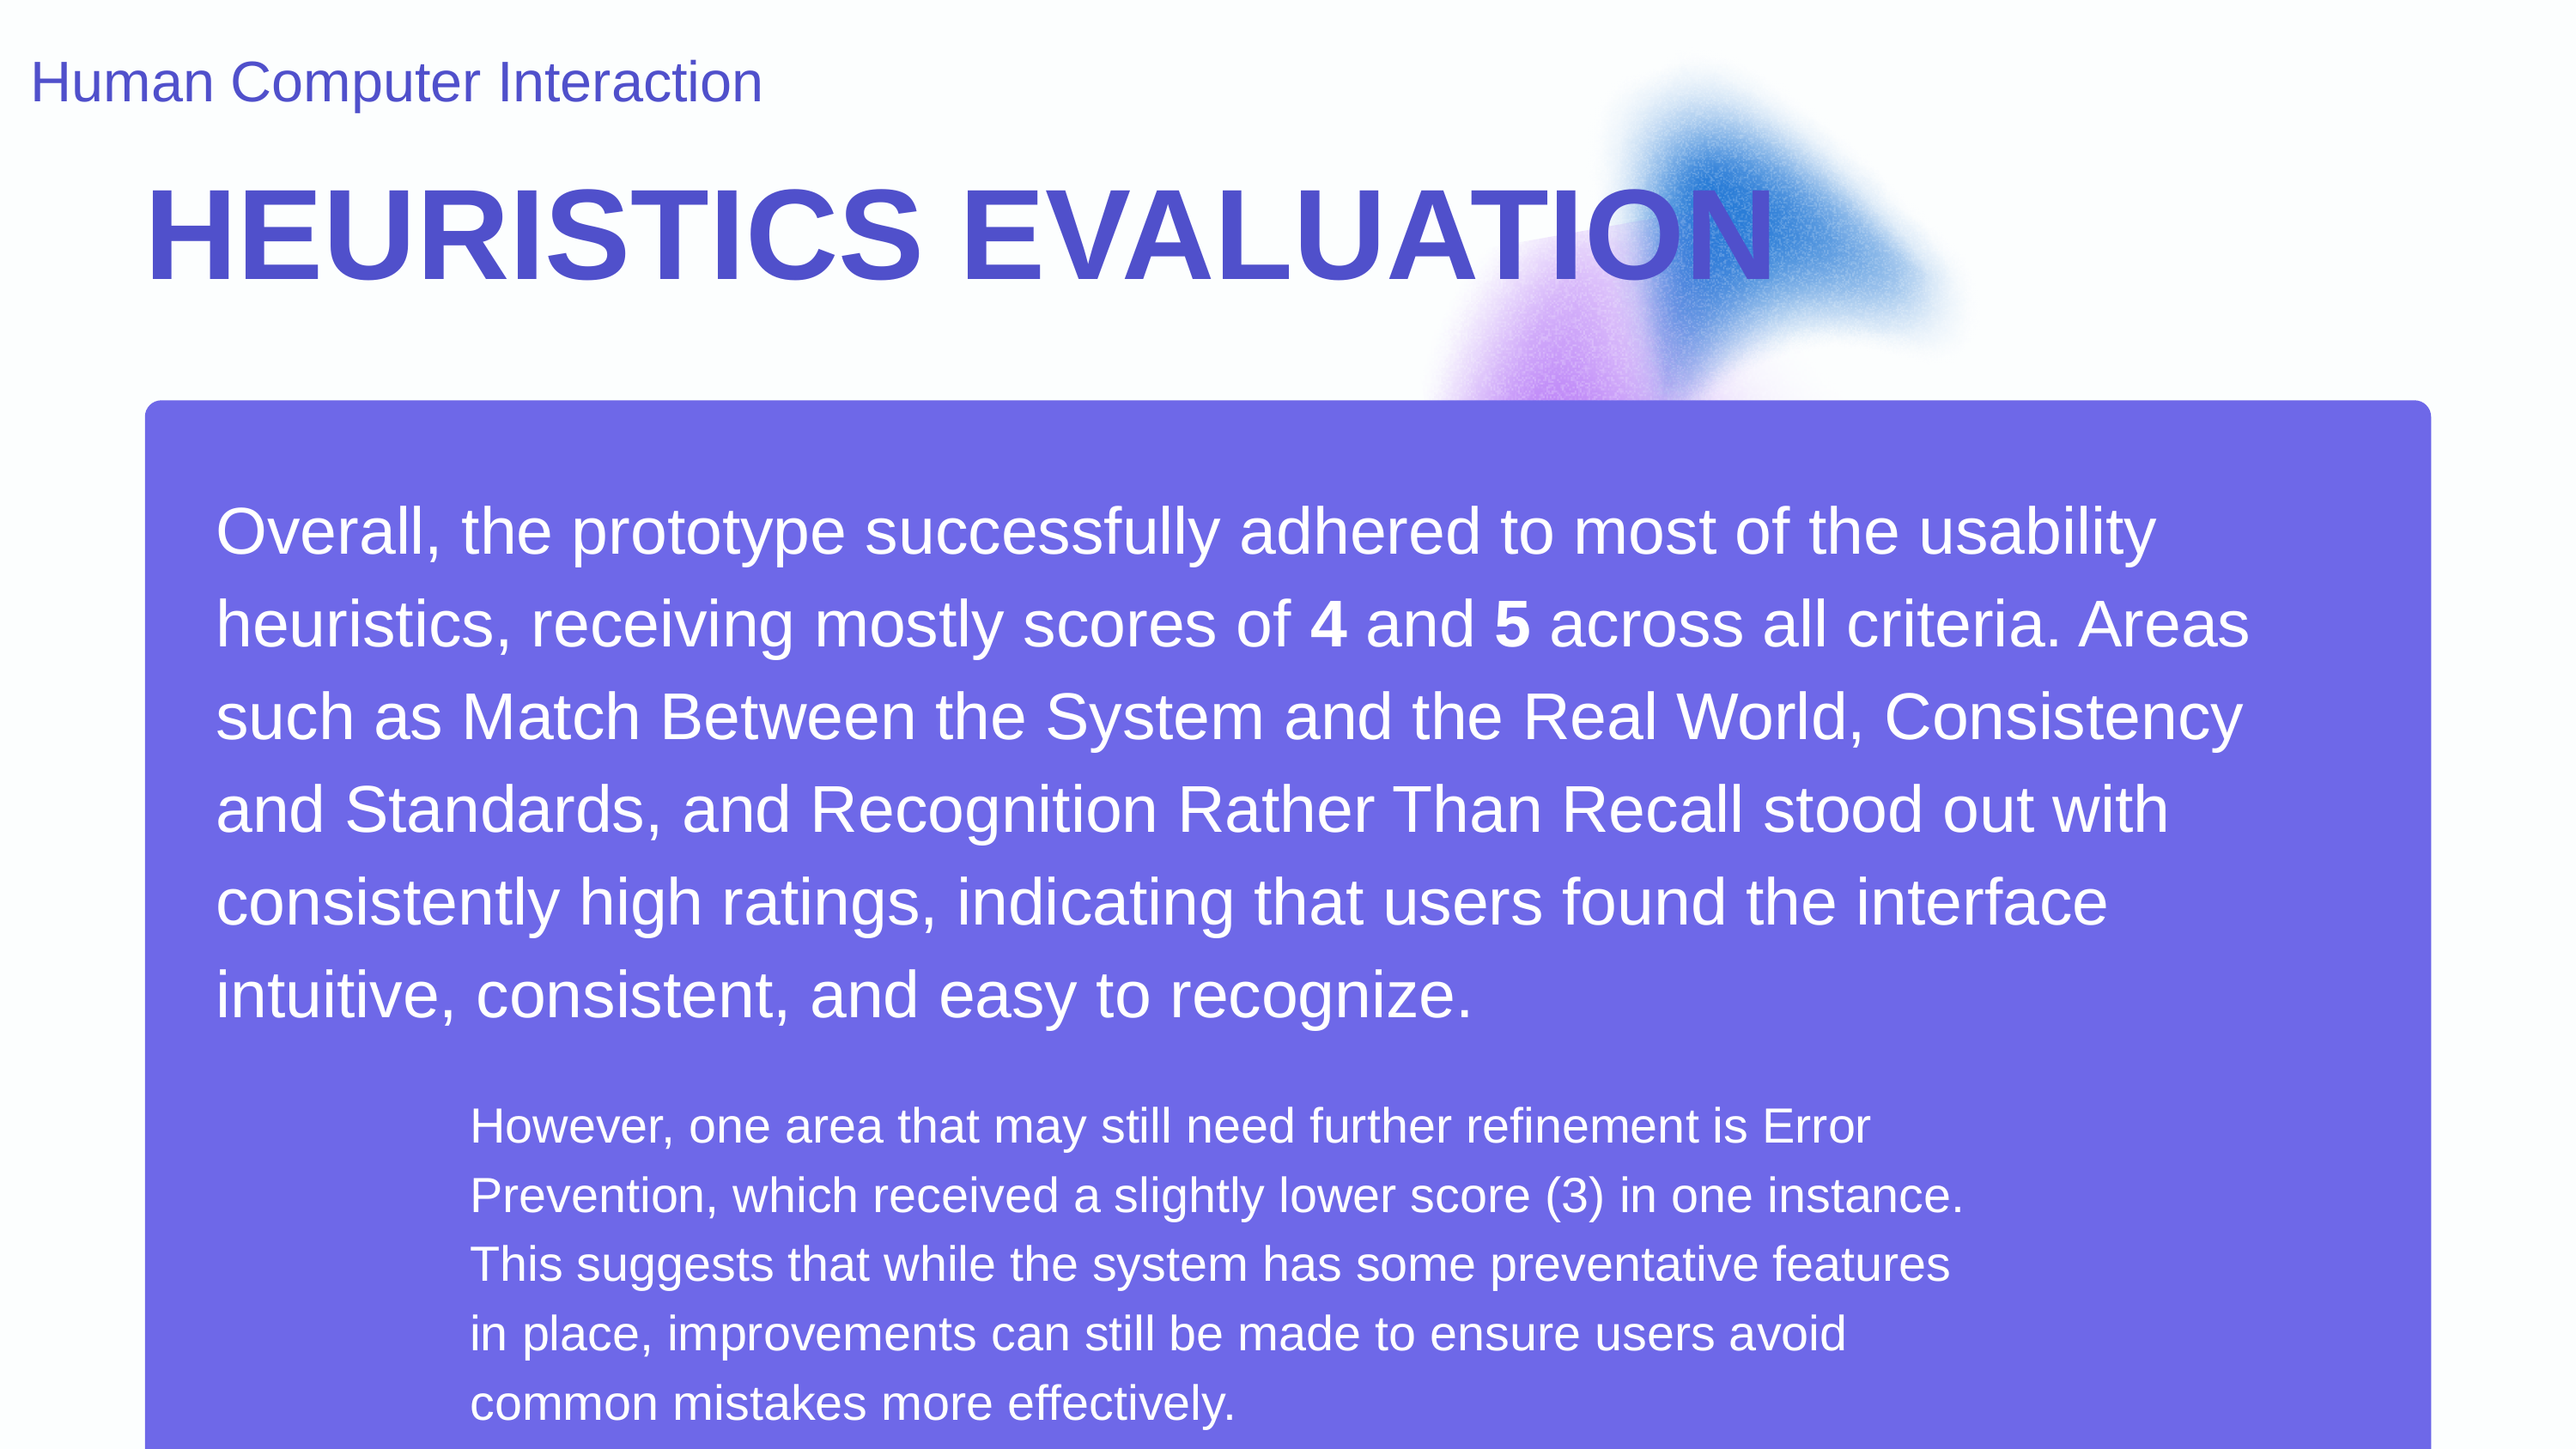

Human Computer Interaction

HEURISTICS EVALUATION

Overall, the prototype successfully adhered to most of the usability heuristics, receiving mostly scores of 4 and 5 across all criteria. Areas such as Match Between the System and the Real World, Consistency and Standards, and Recognition Rather Than Recall stood out with consistently high ratings, indicating that users found the interface intuitive, consistent, and easy to recognize.
However, one area that may still need further refinement is Error Prevention, which received a slightly lower score (3) in one instance. This suggests that while the system has some preventative features in place, improvements can still be made to ensure users avoid common mistakes more effectively.